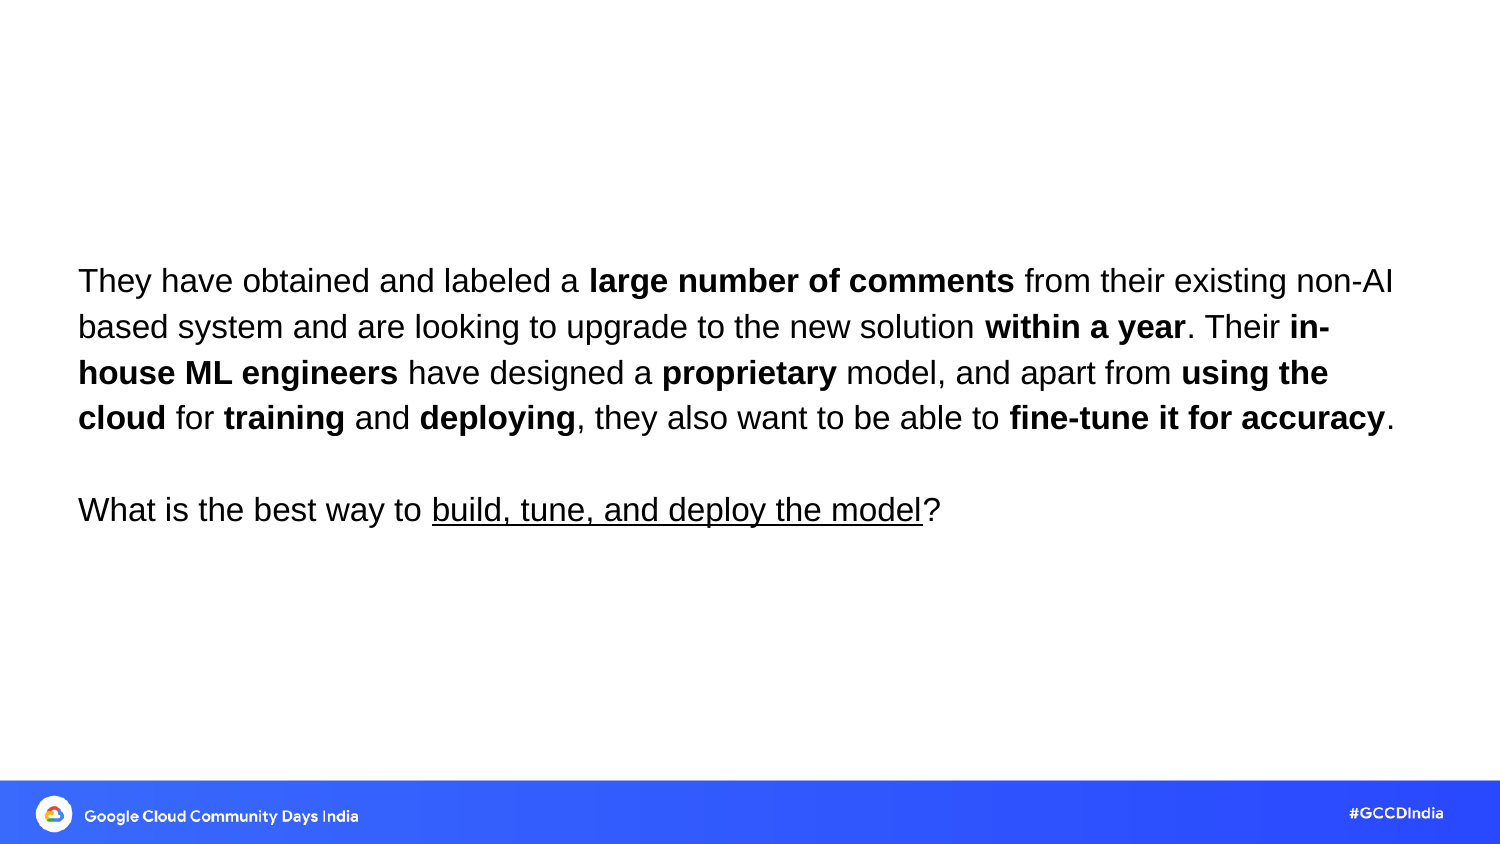

They have obtained and labeled a large number of comments from their existing non-AI based system and are looking to upgrade to the new solution within a year. Their in-house ML engineers have designed a proprietary model, and apart from using the cloud for training and deploying, they also want to be able to fine-tune it for accuracy.
What is the best way to build, tune, and deploy the model?